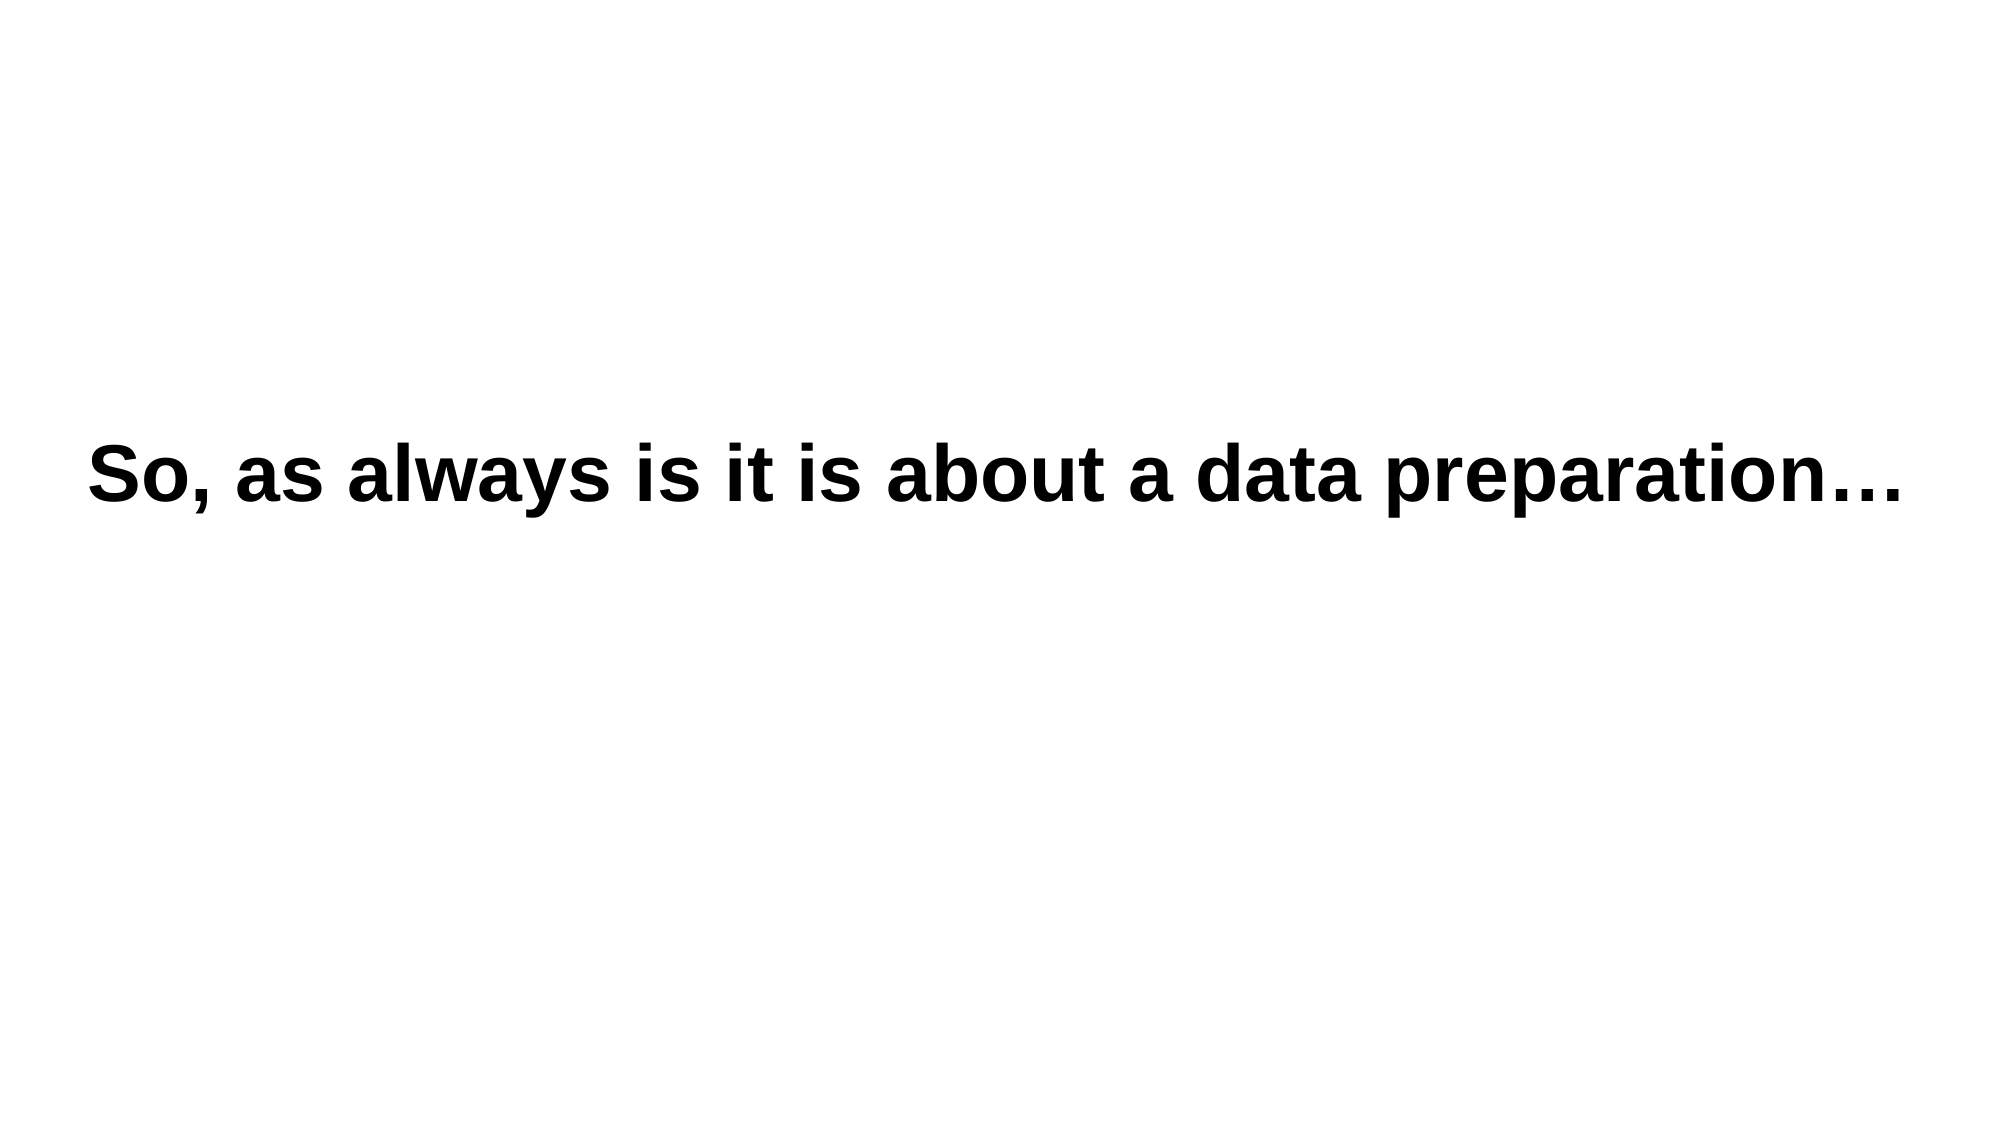

# So, as always is it is about a data preparation…